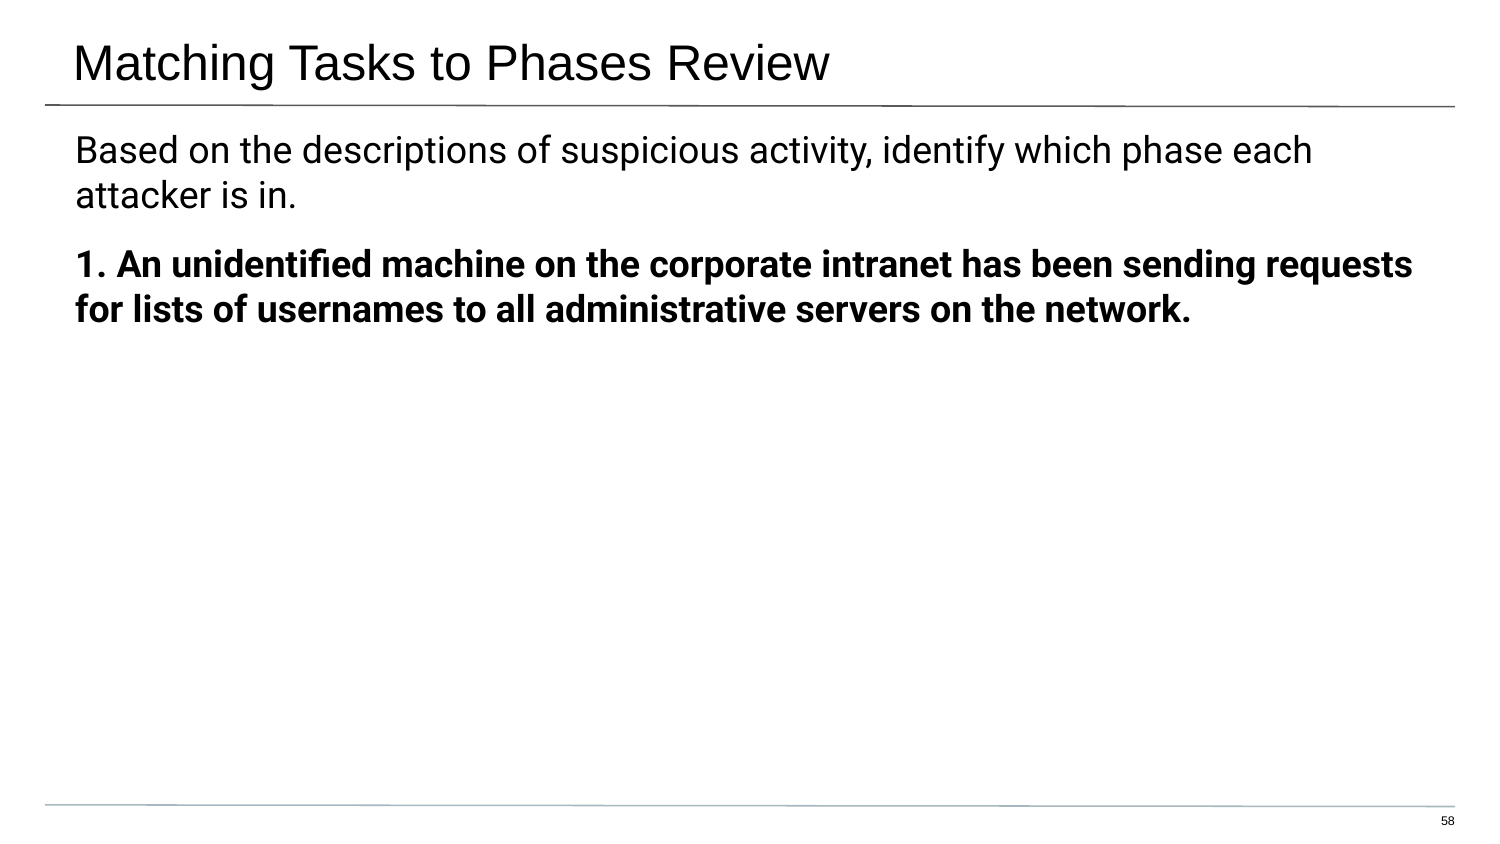

# Matching Tasks to Phases Review
Based on the descriptions of suspicious activity, identify which phase each attacker is in.
1. An unidentified machine on the corporate intranet has been sending requests for lists of usernames to all administrative servers on the network.

58